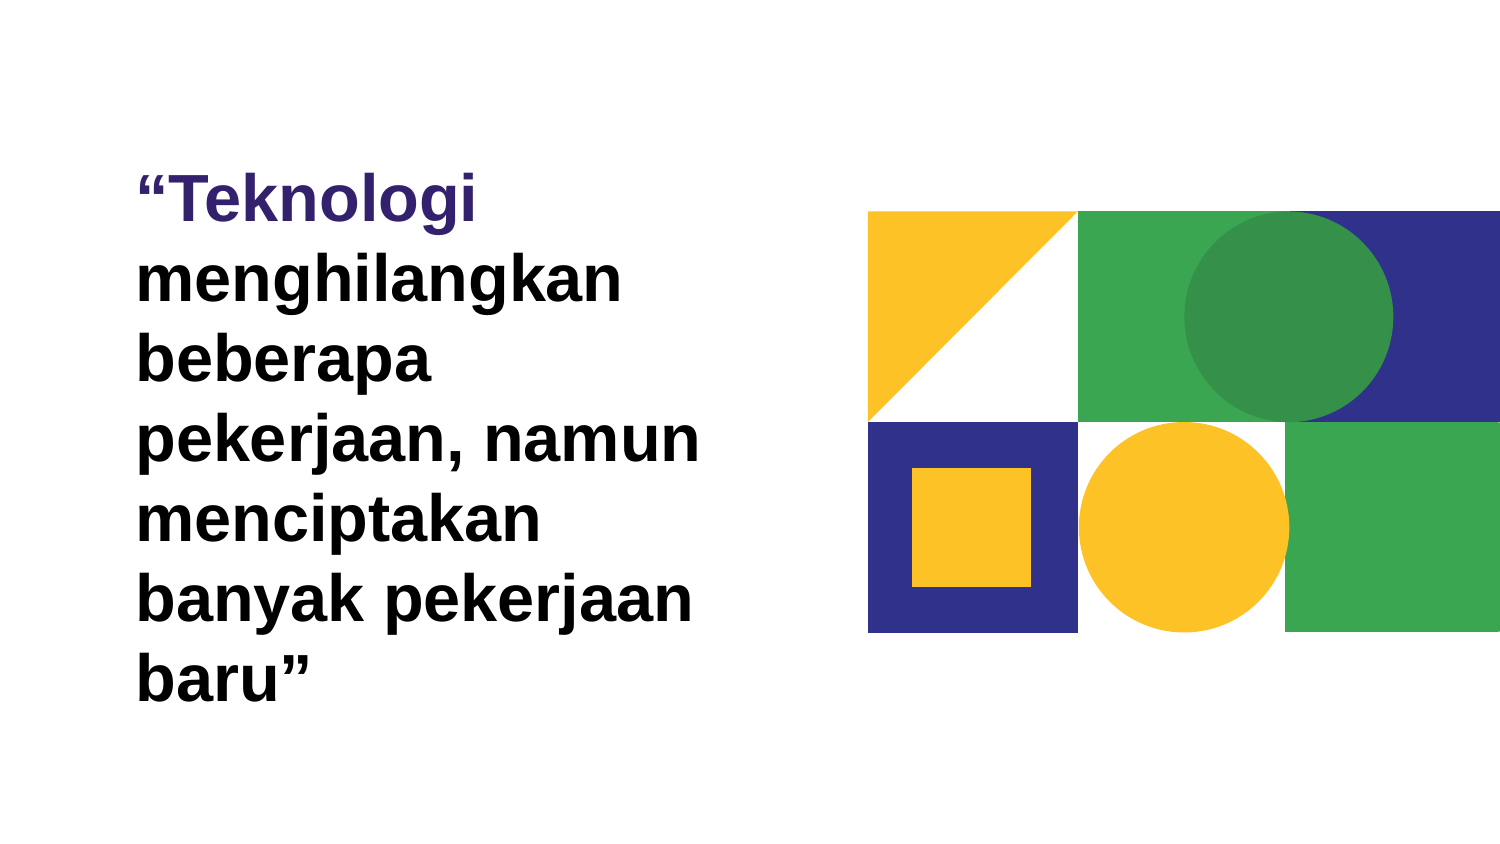

# “Teknologi menghilangkan beberapa pekerjaan, namun menciptakan banyak pekerjaan baru”